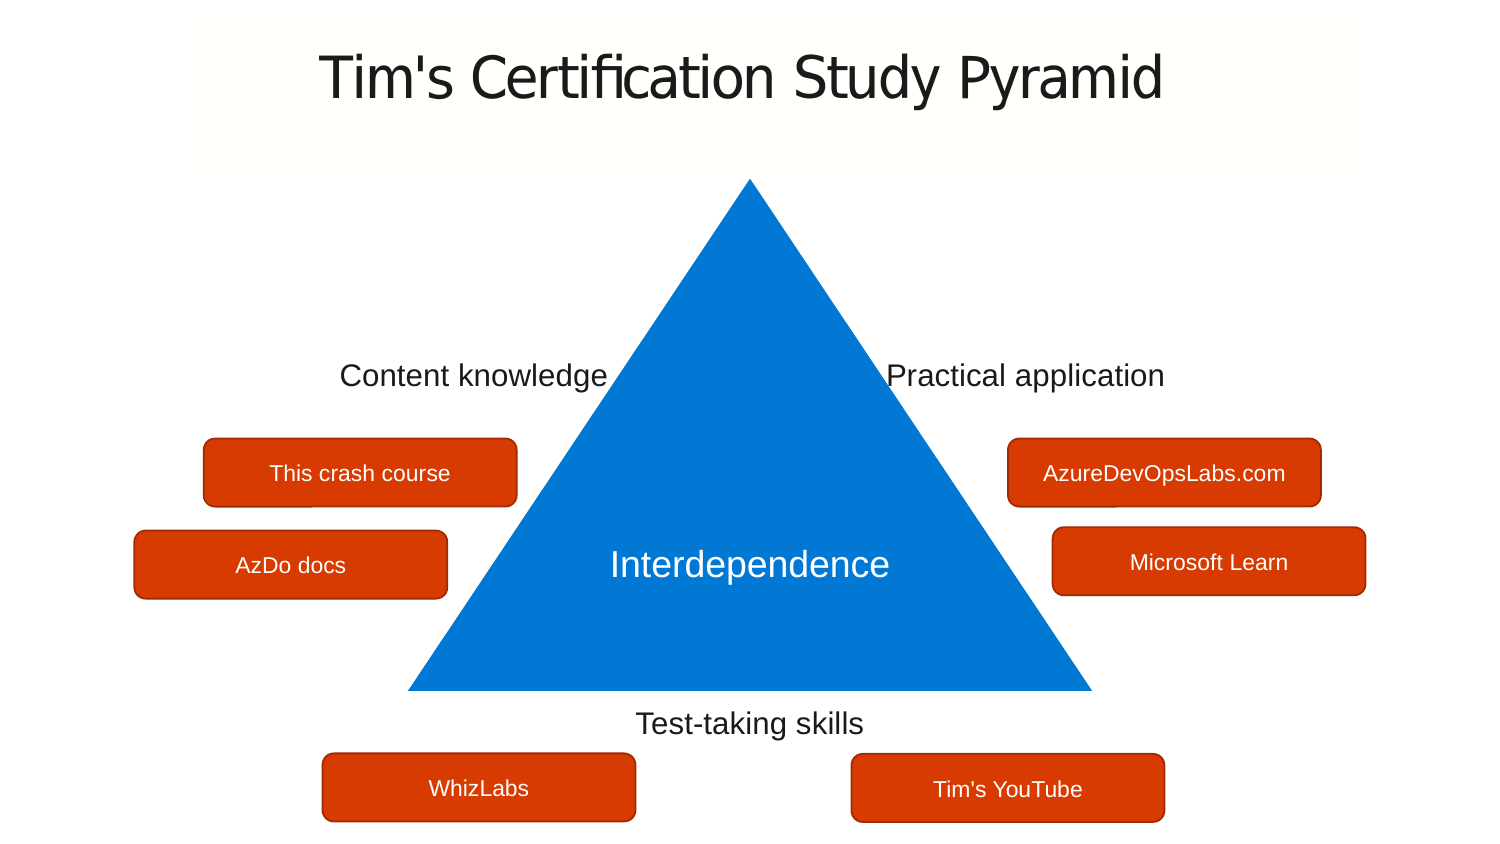

Tim's Certification Study Pyramid
#
Interdependence
Content knowledge
Practical application
AzureDevOpsLabs.com
This crash course
Microsoft Learn
AzDo docs
Test-taking skills
WhizLabs
Tim's YouTube